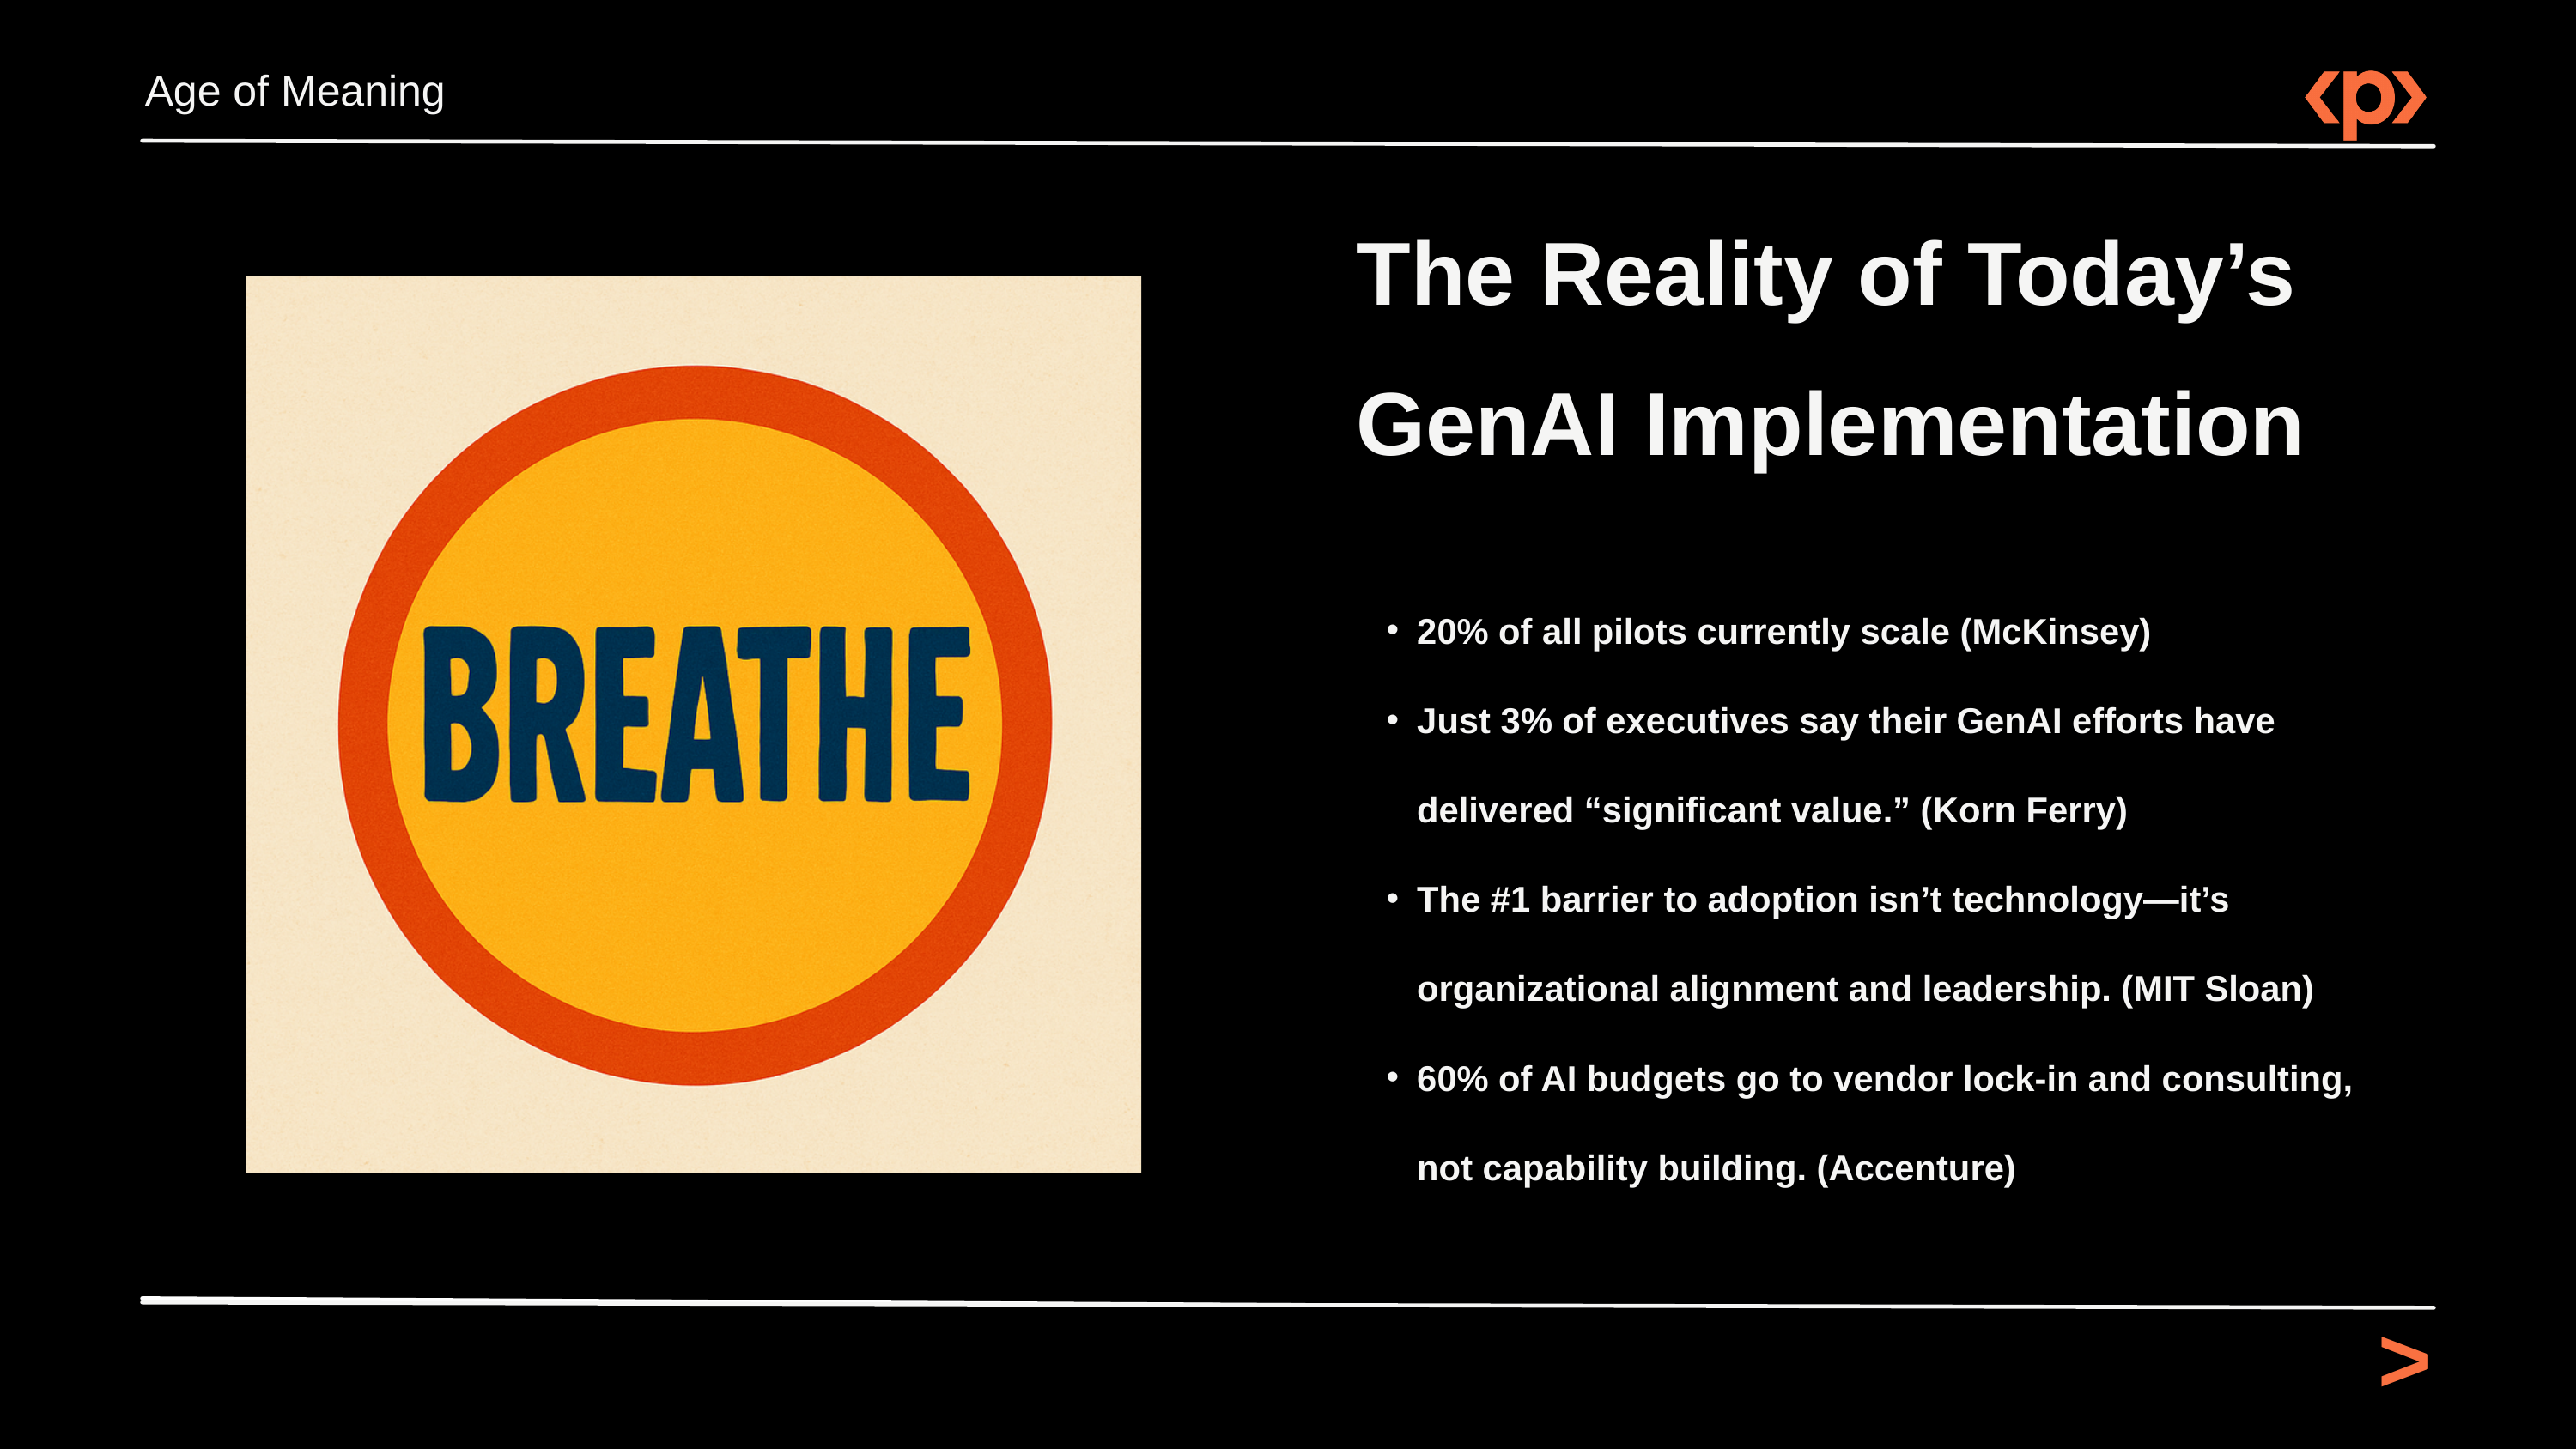

Age of Meaning

The Reality of Today’s GenAI Implementation

20% of all pilots currently scale (McKinsey)
Just 3% of executives say their GenAI efforts have delivered “significant value.” (Korn Ferry)
The #1 barrier to adoption isn’t technology—it’s organizational alignment and leadership. (MIT Sloan)
60% of AI budgets go to vendor lock-in and consulting, not capability building. (Accenture)
>